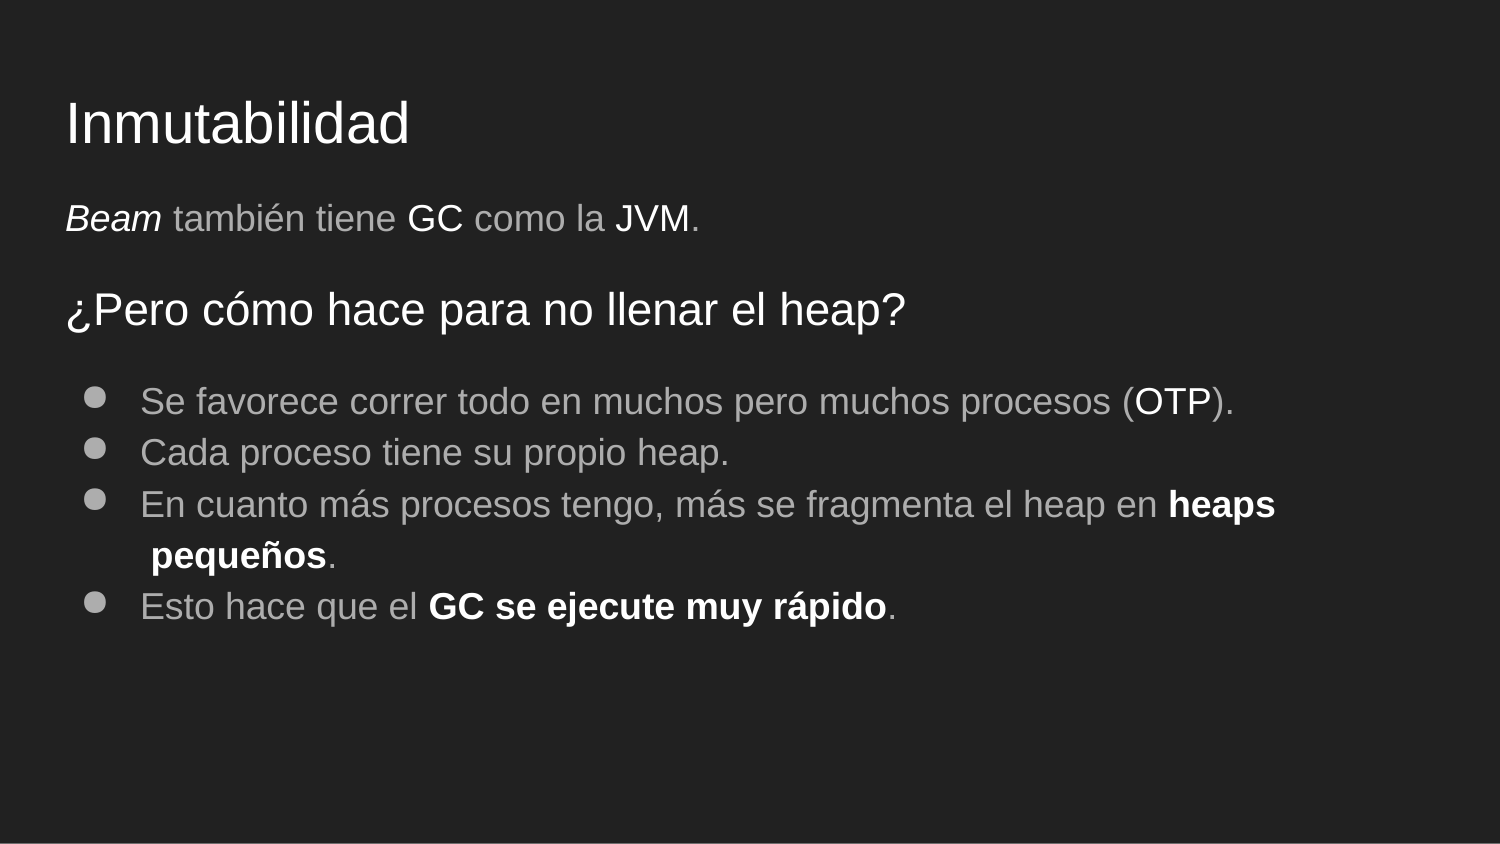

# Inmutabilidad
Beam también tiene GC como la JVM.

¿Pero cómo hace para no llenar el heap?
Se favorece correr todo en muchos pero muchos procesos (OTP).
Cada proceso tiene su propio heap.
En cuanto más procesos tengo, más se fragmenta el heap en heaps  pequeños.
Esto hace que el GC se ejecute muy rápido.